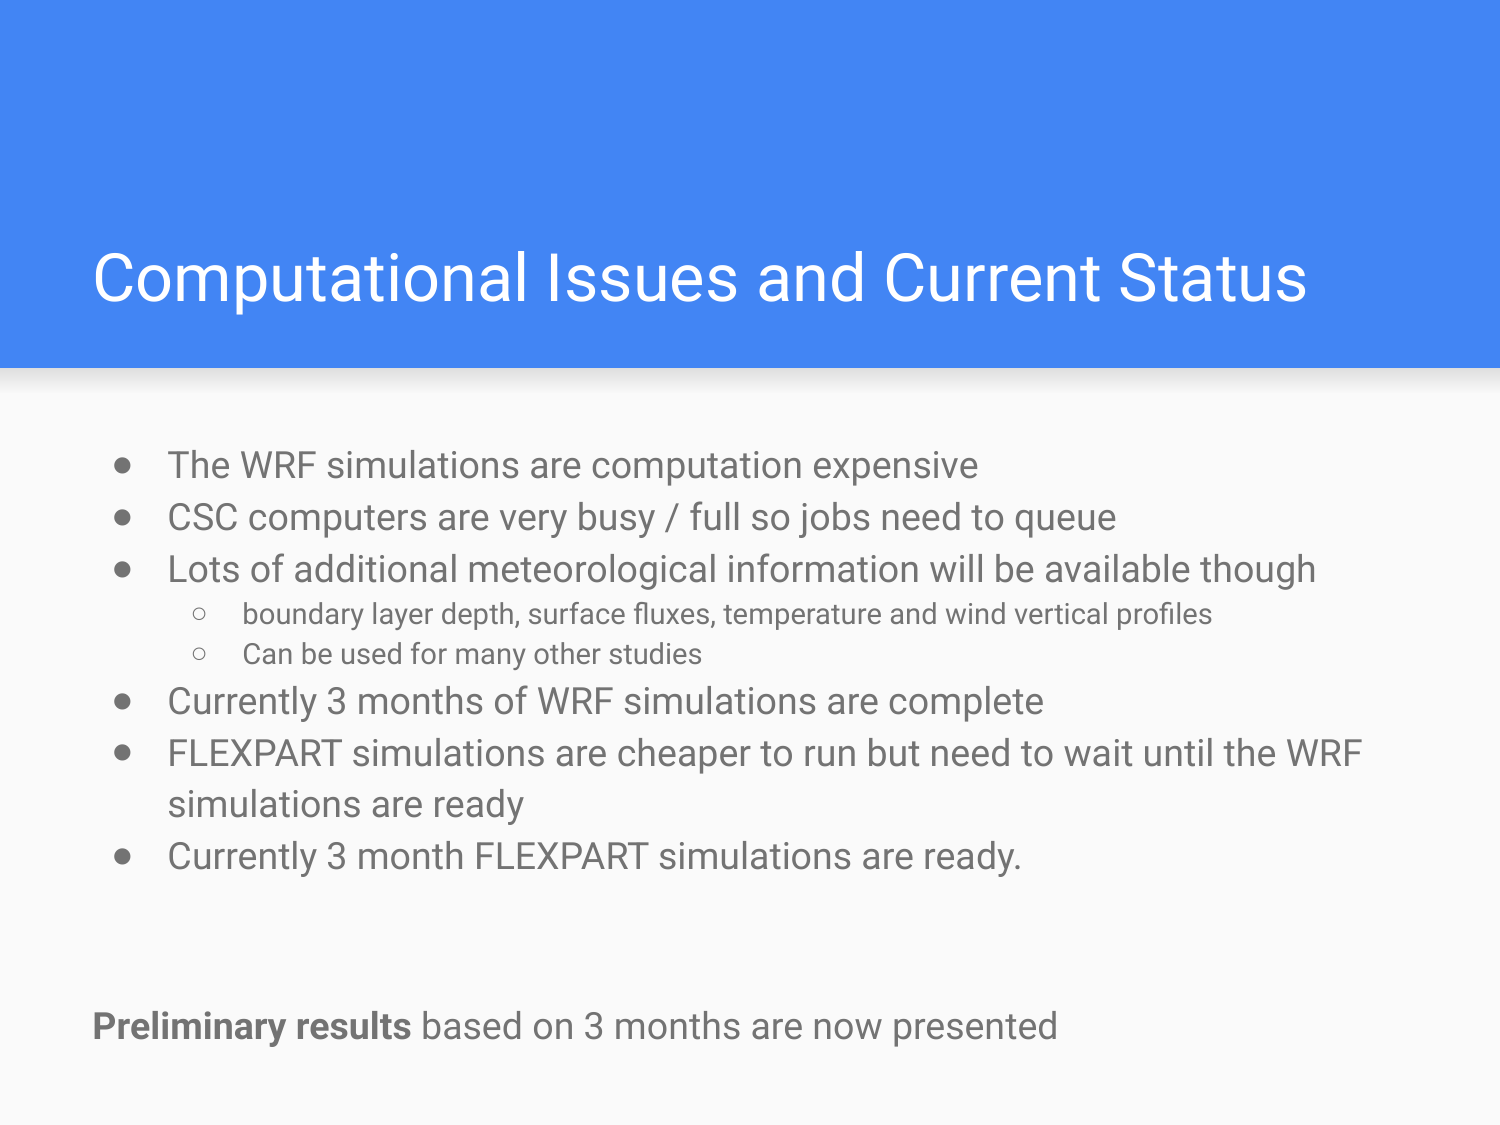

# Computational Issues and Current Status
The WRF simulations are computation expensive
CSC computers are very busy / full so jobs need to queue
Lots of additional meteorological information will be available though
boundary layer depth, surface fluxes, temperature and wind vertical profiles
Can be used for many other studies
Currently 3 months of WRF simulations are complete
FLEXPART simulations are cheaper to run but need to wait until the WRF simulations are ready
Currently 3 month FLEXPART simulations are ready.

Preliminary results based on 3 months are now presented